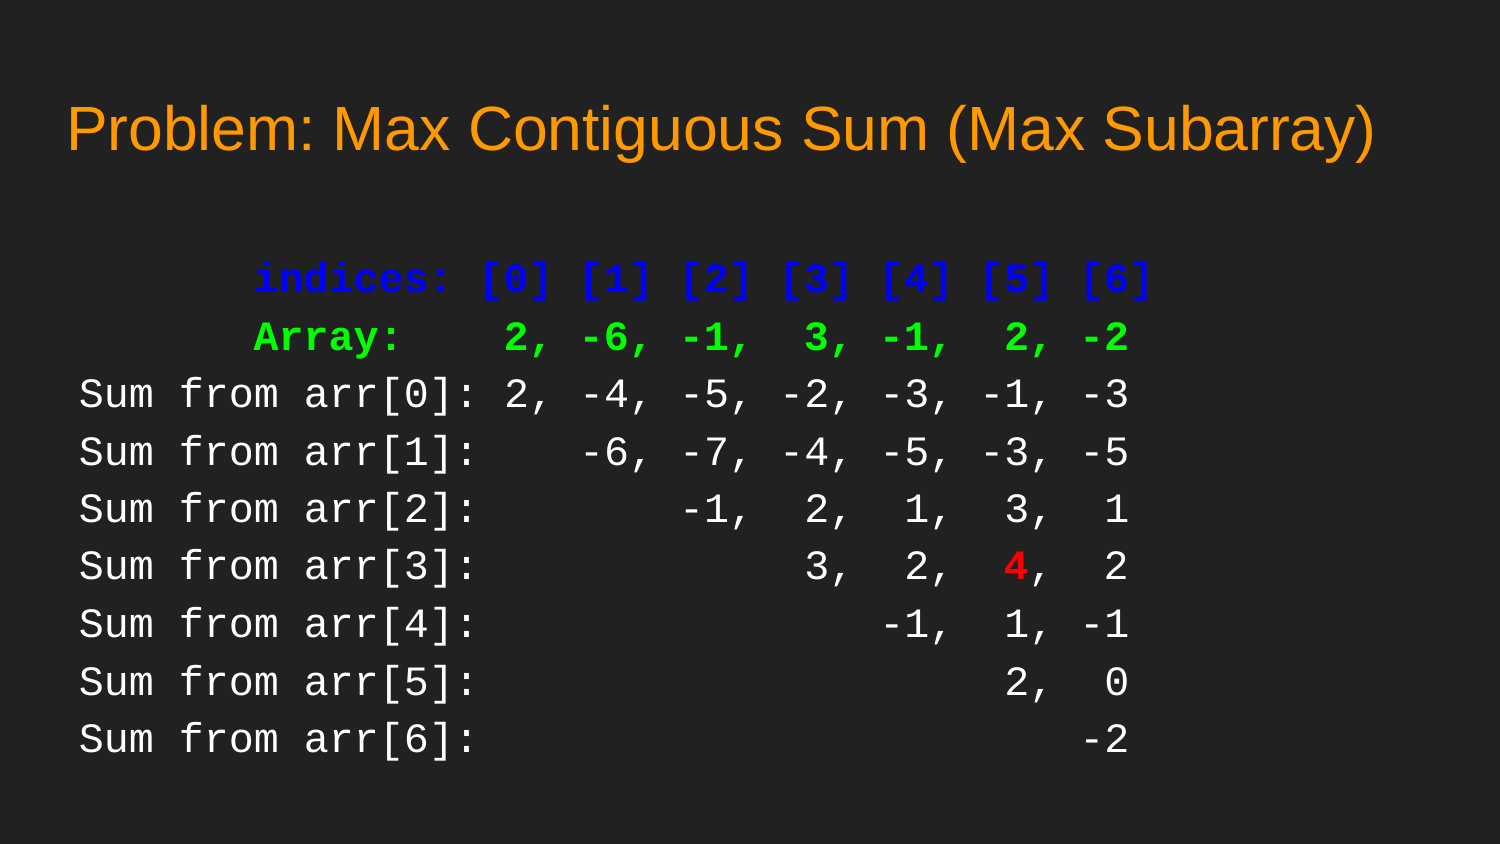

# Problem: Max Contiguous Sum (Max Subarray)
       indices: [0] [1] [2] [3] [4] [5] [6]
       Array:    2, -6, -1,  3, -1,  2, -2
Sum from arr[0]: 2, -4, -5, -2, -3, -1, -3
Sum from arr[1]:    -6, -7, -4, -5, -3, -5
Sum from arr[2]:        -1,  2,  1,  3,  1
Sum from arr[3]:             3,  2,  4,  2
Sum from arr[4]:                -1,  1, -1
Sum from arr[5]:                     2,  0
Sum from arr[6]:                        -2